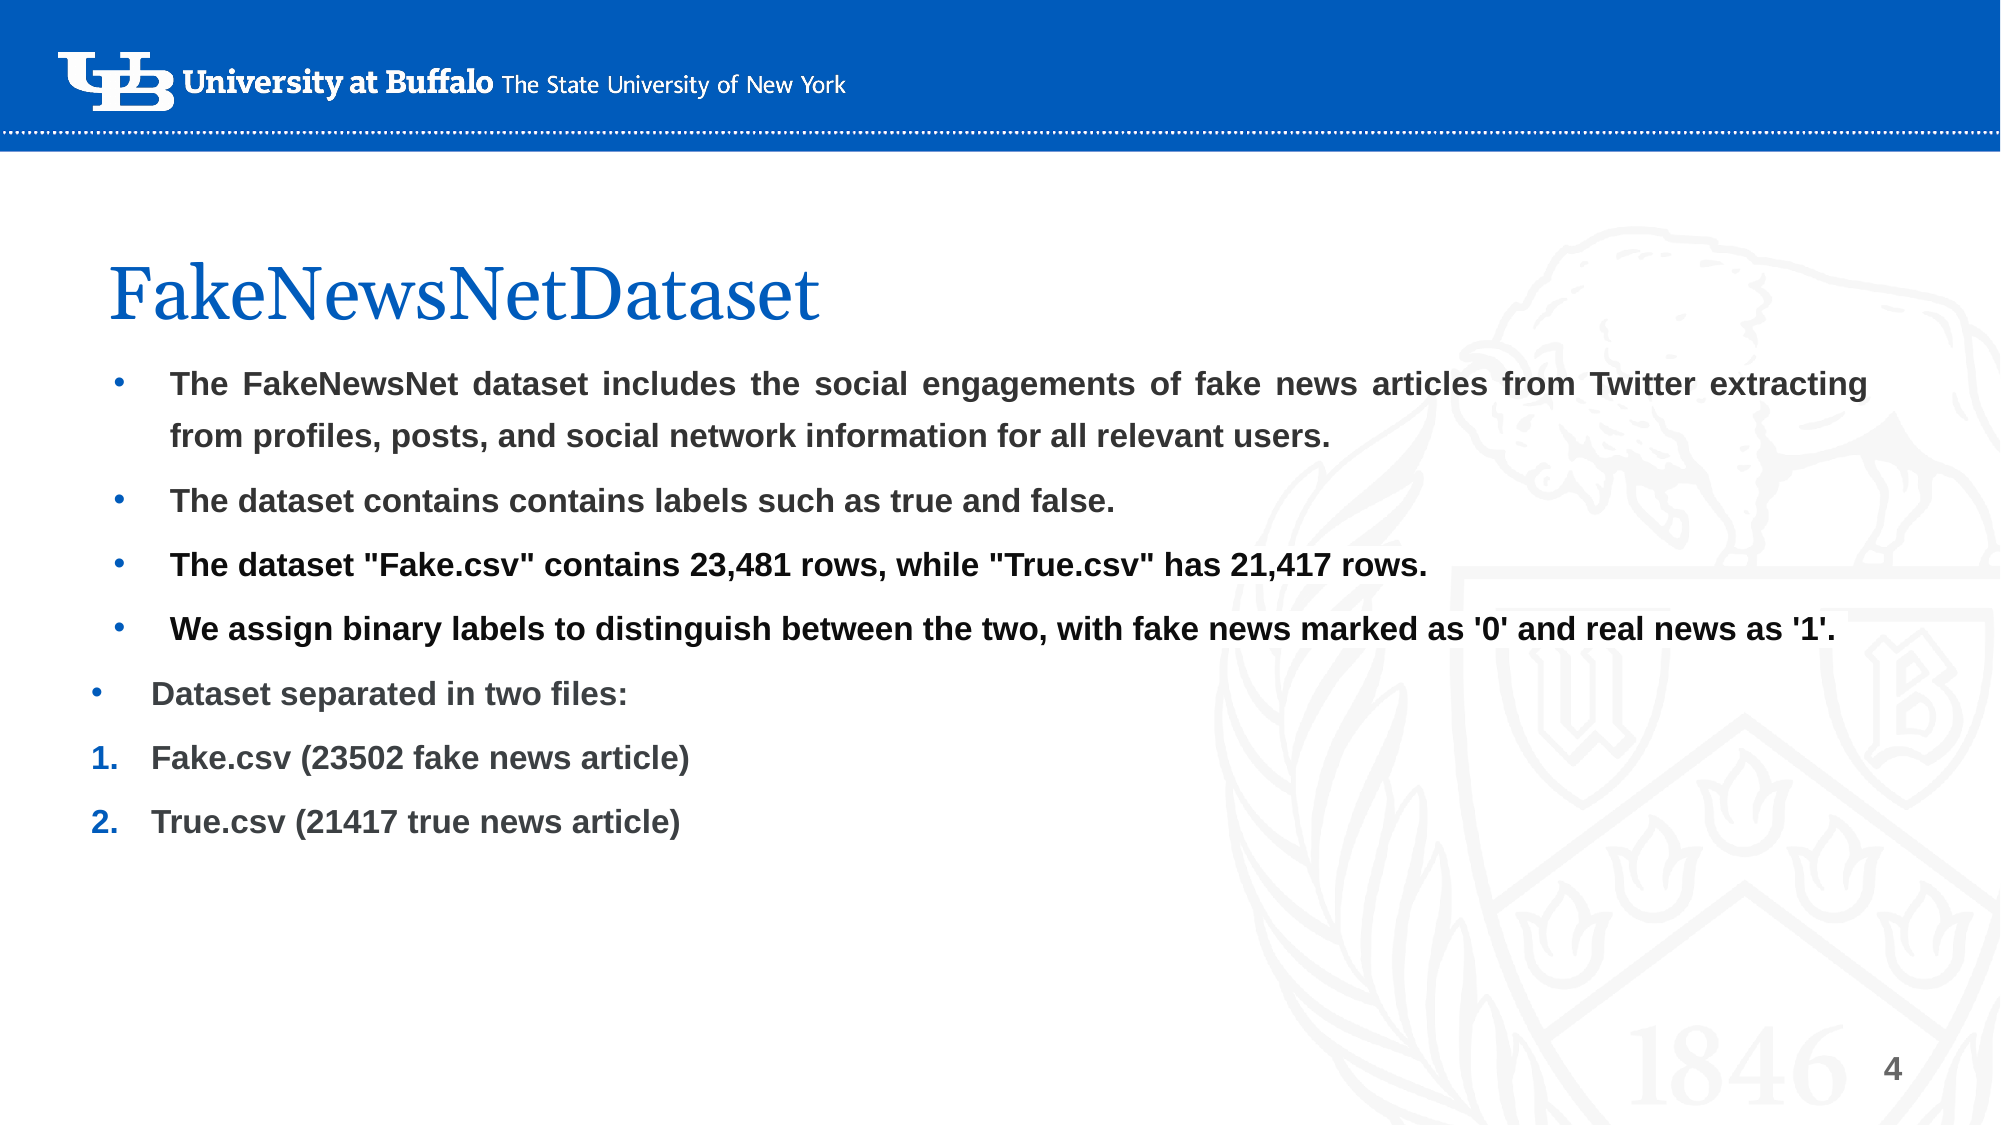

# FakeNewsNetDataset
The FakeNewsNet dataset includes the social engagements of fake news articles from Twitter extracting from profiles, posts, and social network information for all relevant users.
The dataset contains contains labels such as true and false.
The dataset "Fake.csv" contains 23,481 rows, while "True.csv" has 21,417 rows.
We assign binary labels to distinguish between the two, with fake news marked as '0' and real news as '1'.
Dataset separated in two files:
Fake.csv (23502 fake news article)
True.csv (21417 true news article)
4